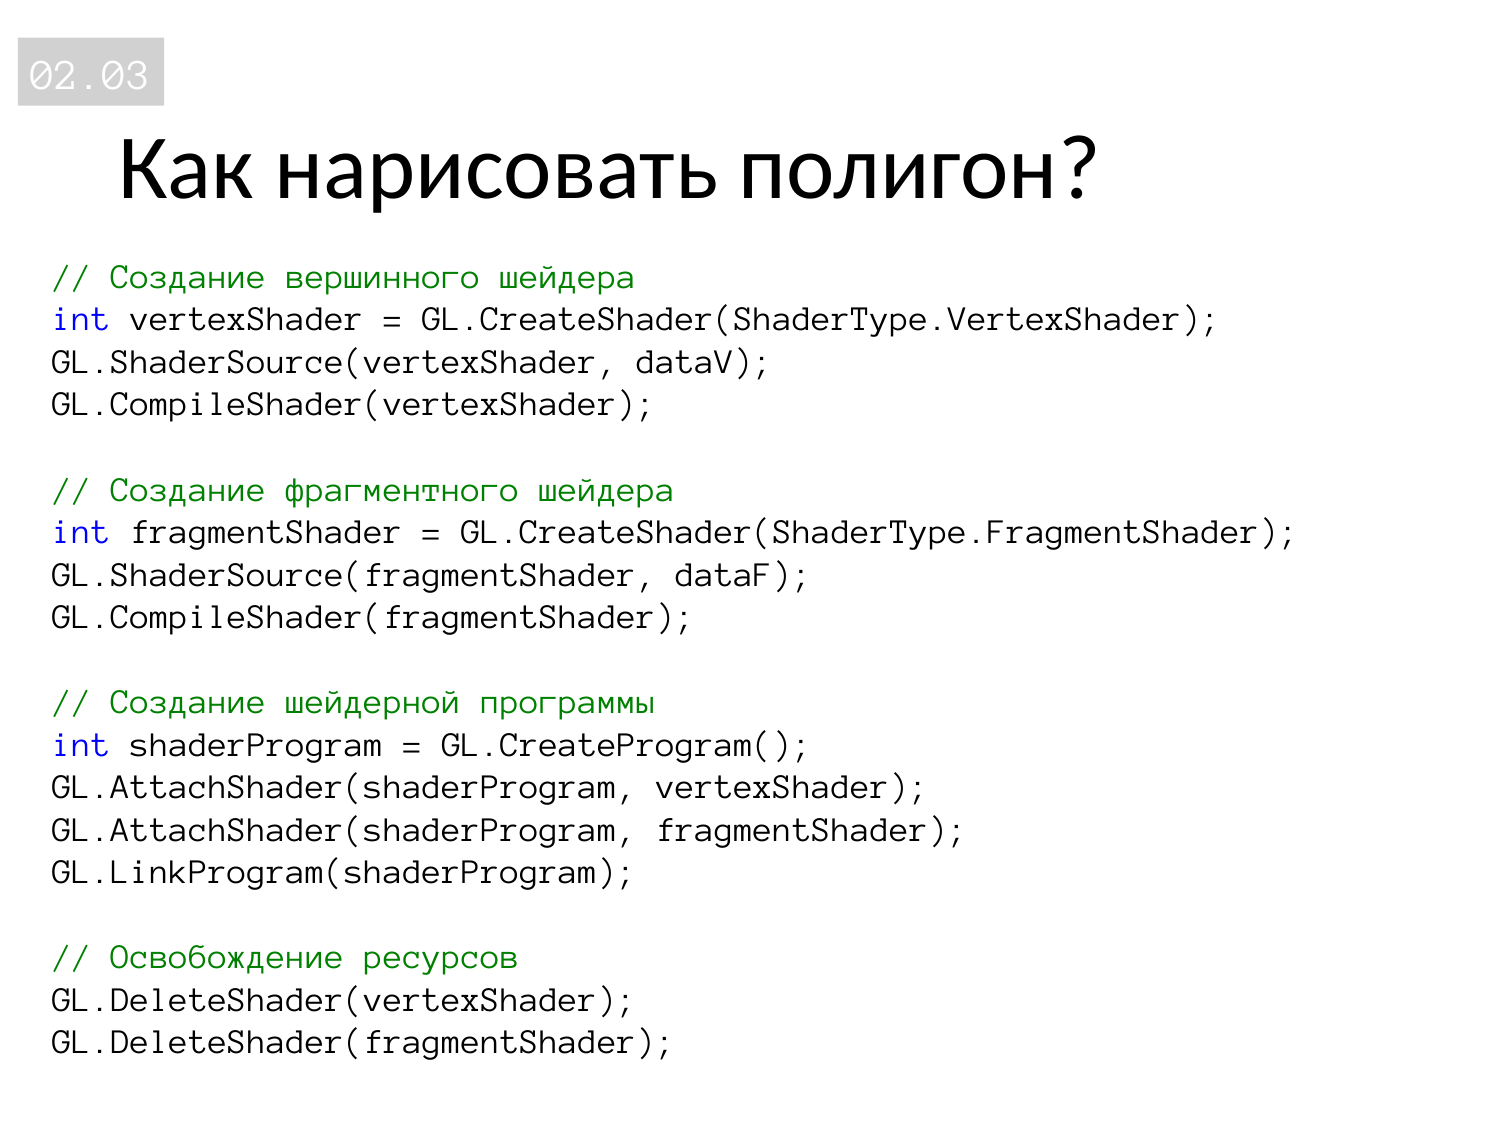

02.03
# Как нарисовать полигон?
// Создание вершинного шейдера
int vertexShader = GL.CreateShader(ShaderType.VertexShader);
GL.ShaderSource(vertexShader, dataV);
GL.CompileShader(vertexShader);

// Создание фрагментного шейдера
int fragmentShader = GL.CreateShader(ShaderType.FragmentShader);
GL.ShaderSource(fragmentShader, dataF);
GL.CompileShader(fragmentShader);

// Создание шейдерной программы
int shaderProgram = GL.CreateProgram();
GL.AttachShader(shaderProgram, vertexShader);
GL.AttachShader(shaderProgram, fragmentShader);
GL.LinkProgram(shaderProgram);

// Освобождение ресурсов
GL.DeleteShader(vertexShader);
GL.DeleteShader(fragmentShader);